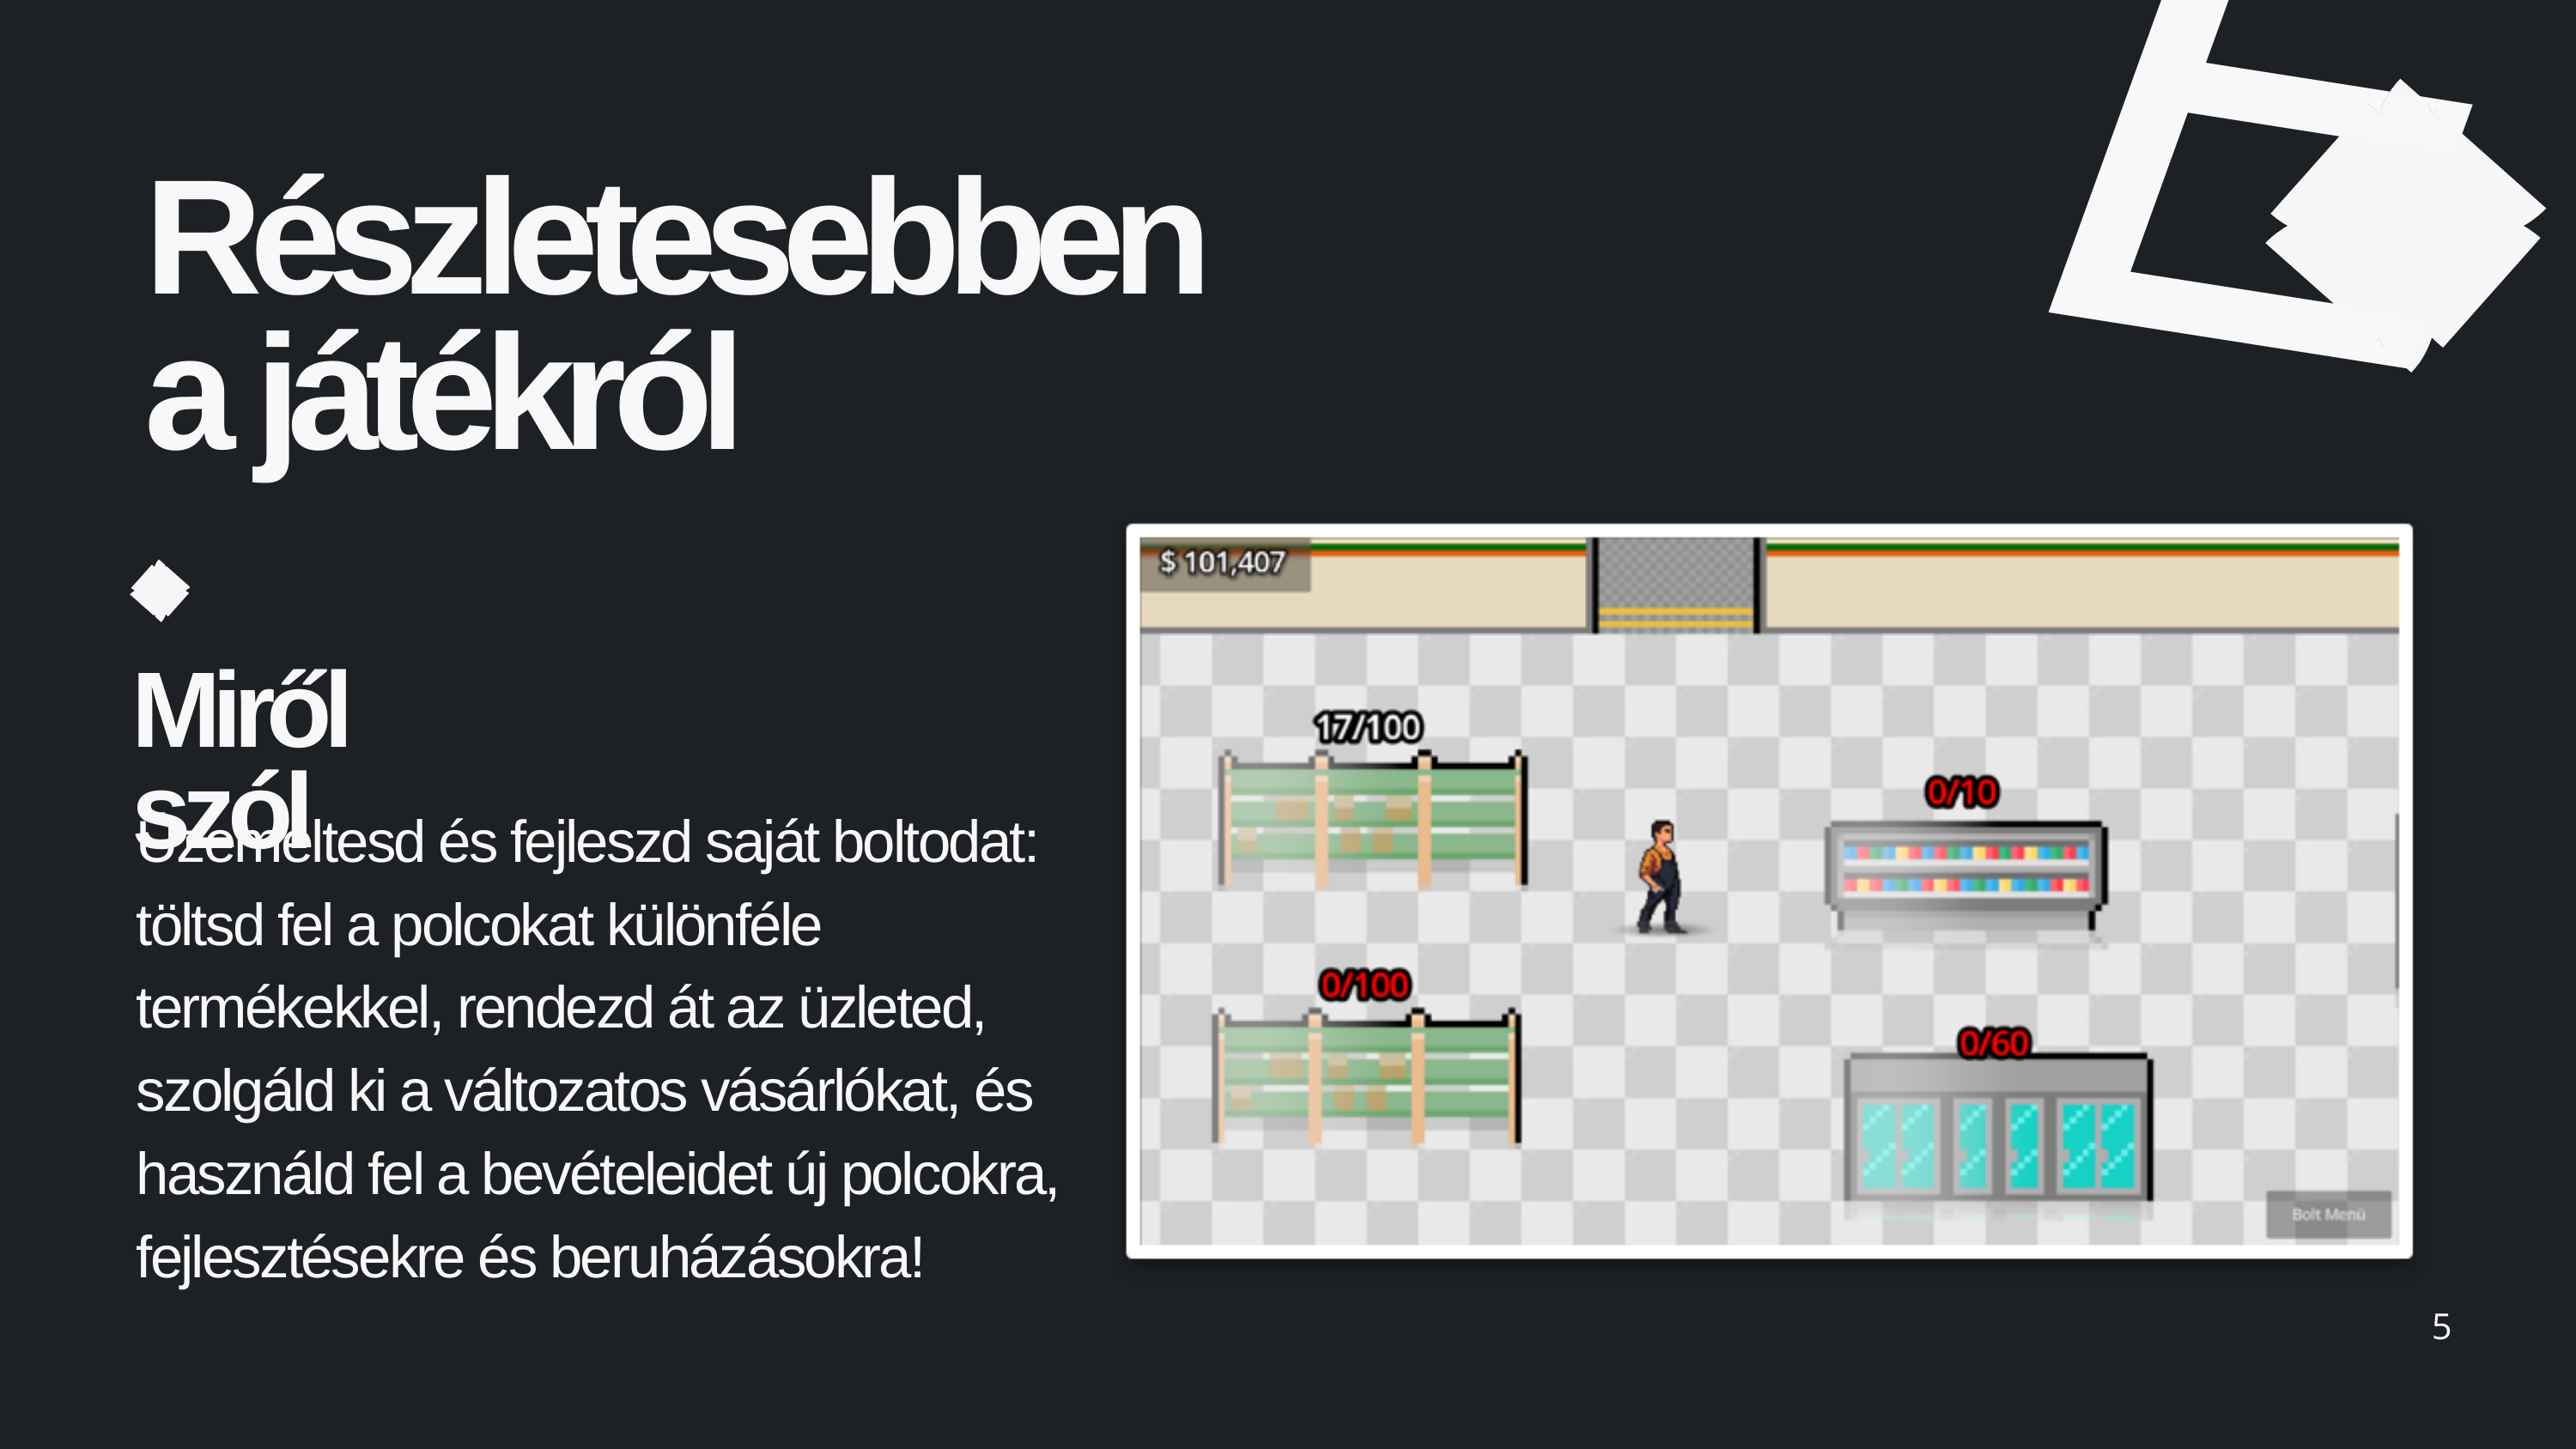

E

Részletesebben a játékról

Miről szól
Üzemeltesd és fejleszd saját boltodat: töltsd fel a polcokat különféle termékekkel, rendezd át az üzleted, szolgáld ki a változatos vásárlókat, és használd fel a bevételeidet új polcokra, fejlesztésekre és beruházásokra!
5